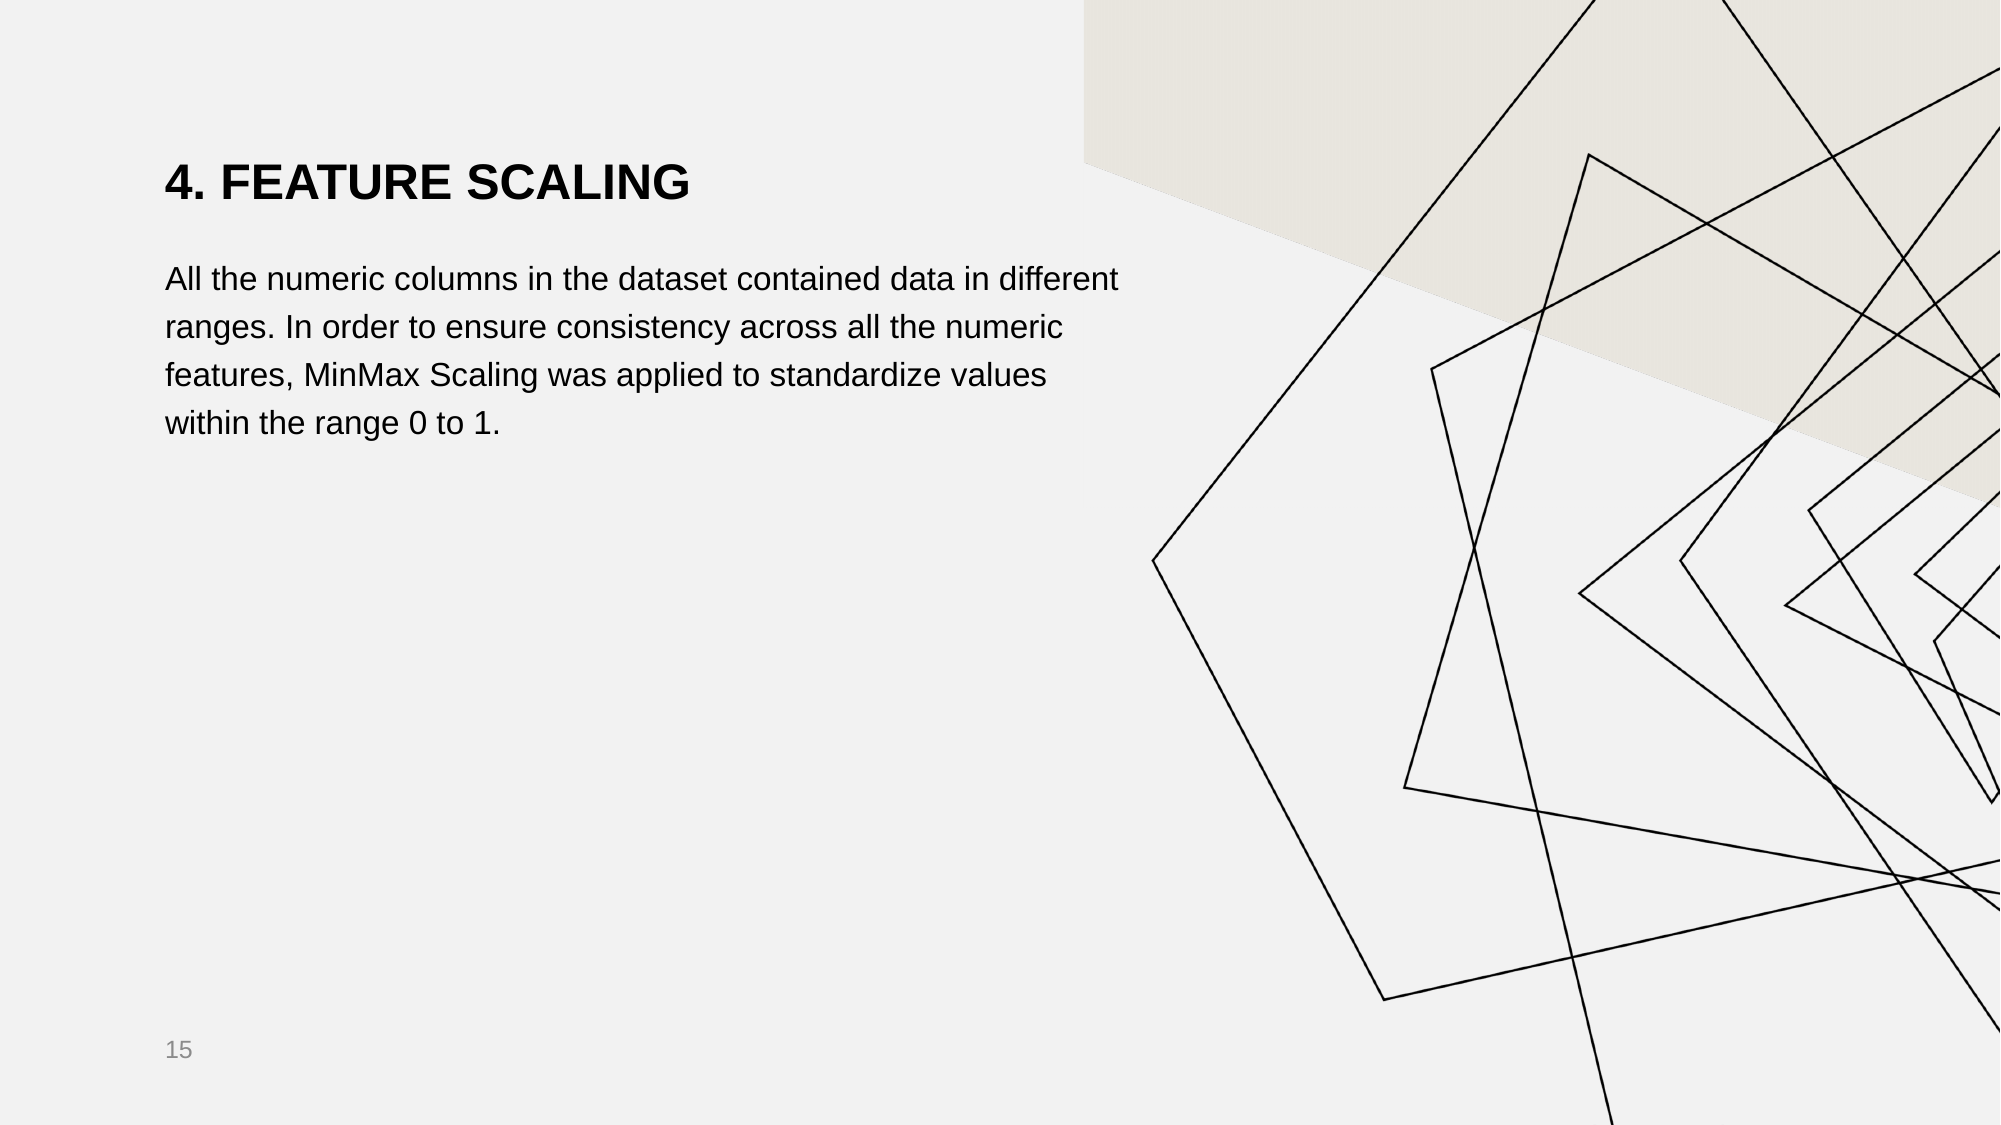

4. FEATURE SCALING
All the numeric columns in the dataset contained data in different ranges. In order to ensure consistency across all the numeric features, MinMax Scaling was applied to standardize values within the range 0 to 1.

15